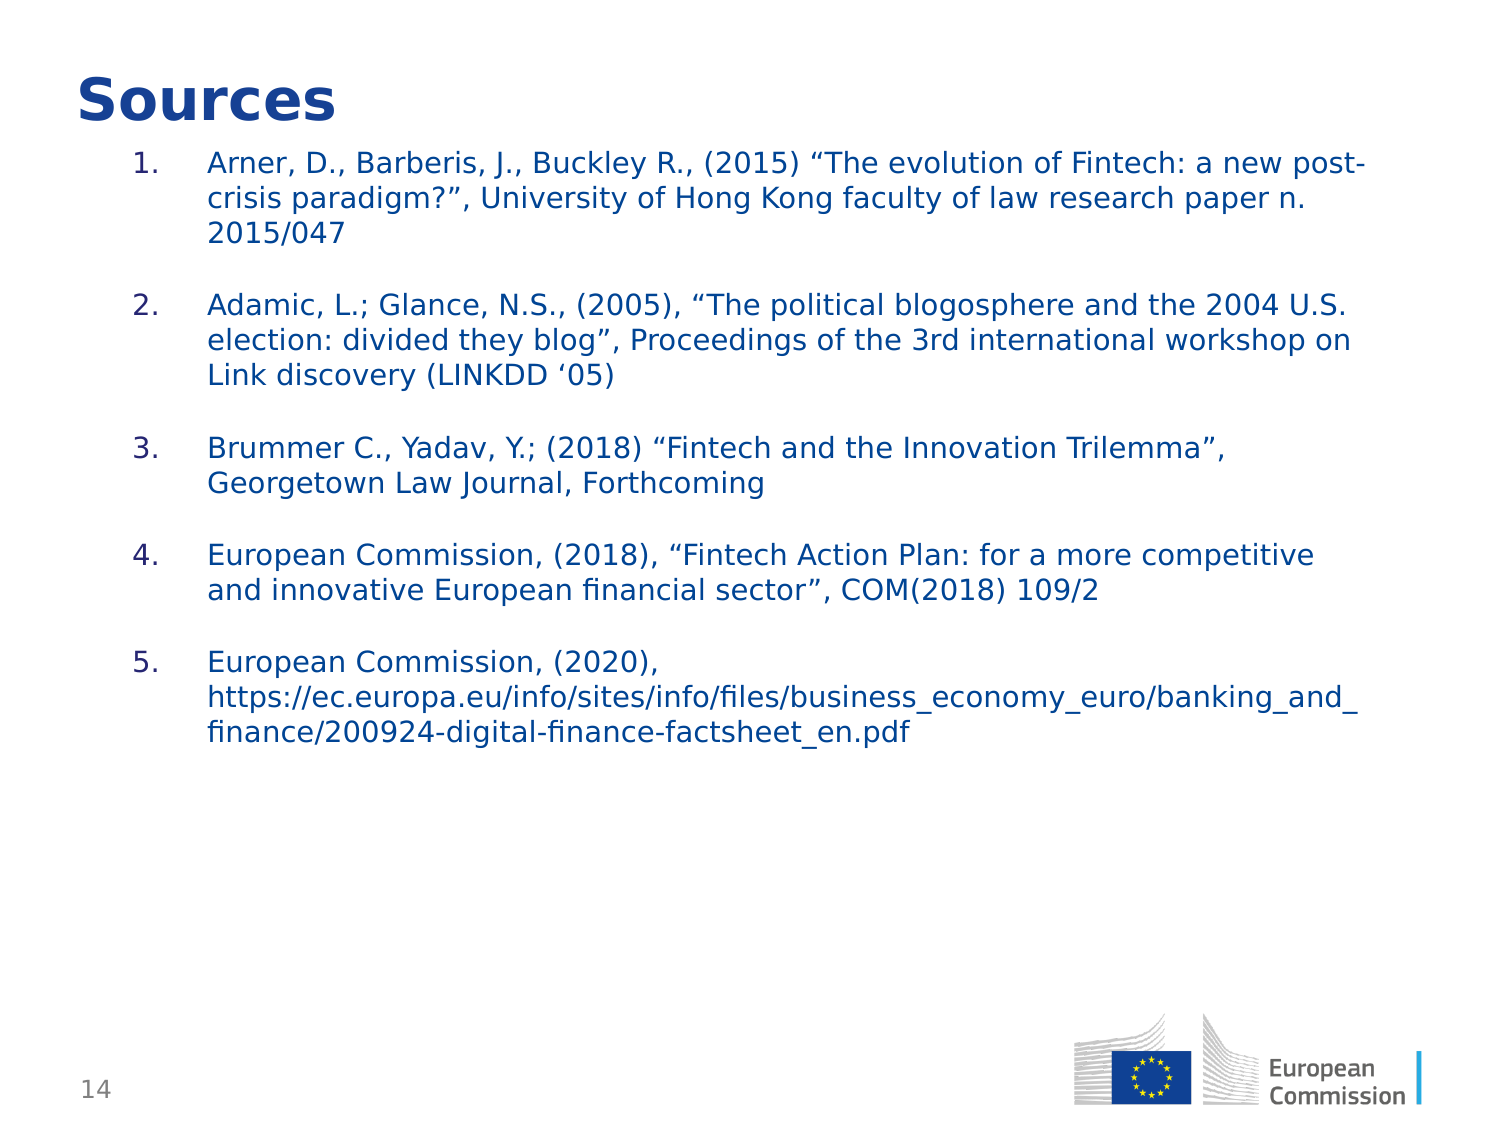

# Sources
Arner, D., Barberis, J., Buckley R., (2015) “The evolution of Fintech: a new post-crisis paradigm?”, University of Hong Kong faculty of law research paper n. 2015/047
Adamic, L.; Glance, N.S., (2005), “The political blogosphere and the 2004 U.S. election: divided they blog”, Proceedings of the 3rd international workshop on Link discovery (LINKDD ‘05)
Brummer C., Yadav, Y.; (2018) “Fintech and the Innovation Trilemma”, Georgetown Law Journal, Forthcoming
European Commission, (2018), “Fintech Action Plan: for a more competitive and innovative European financial sector”, COM(2018) 109/2
European Commission, (2020), https://ec.europa.eu/info/sites/info/files/business_economy_euro/banking_and_finance/200924-digital-finance-factsheet_en.pdf